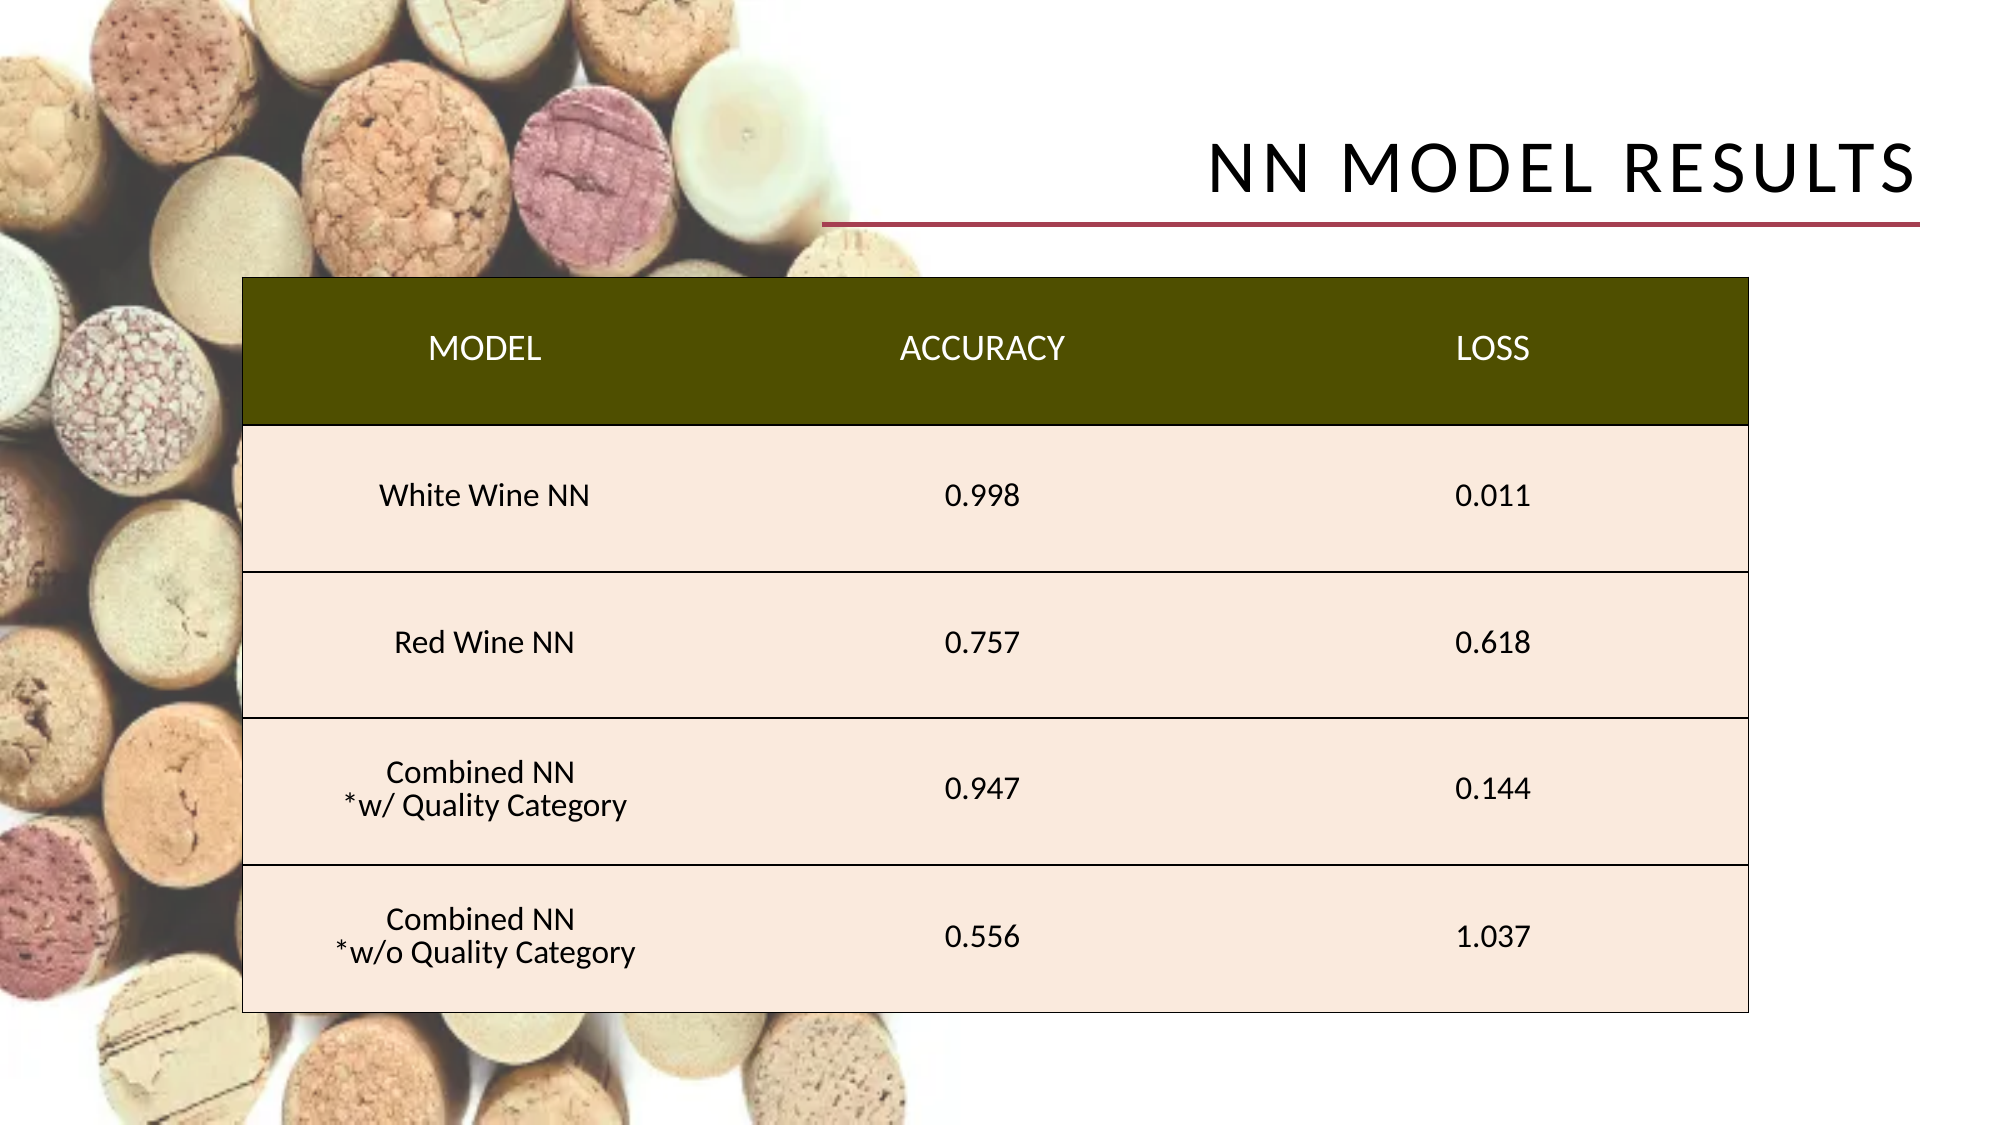

# Nn Model Results
| MODEL | ACCURACY | LOSS |
| --- | --- | --- |
| White Wine NN | 0.998 | 0.011 |
| Red Wine NN | 0.757 | 0.618 |
| Combined NN \*w/ Quality Category | 0.947 | 0.144 |
| Combined NN \*w/o Quality Category | 0.556 | 1.037 |